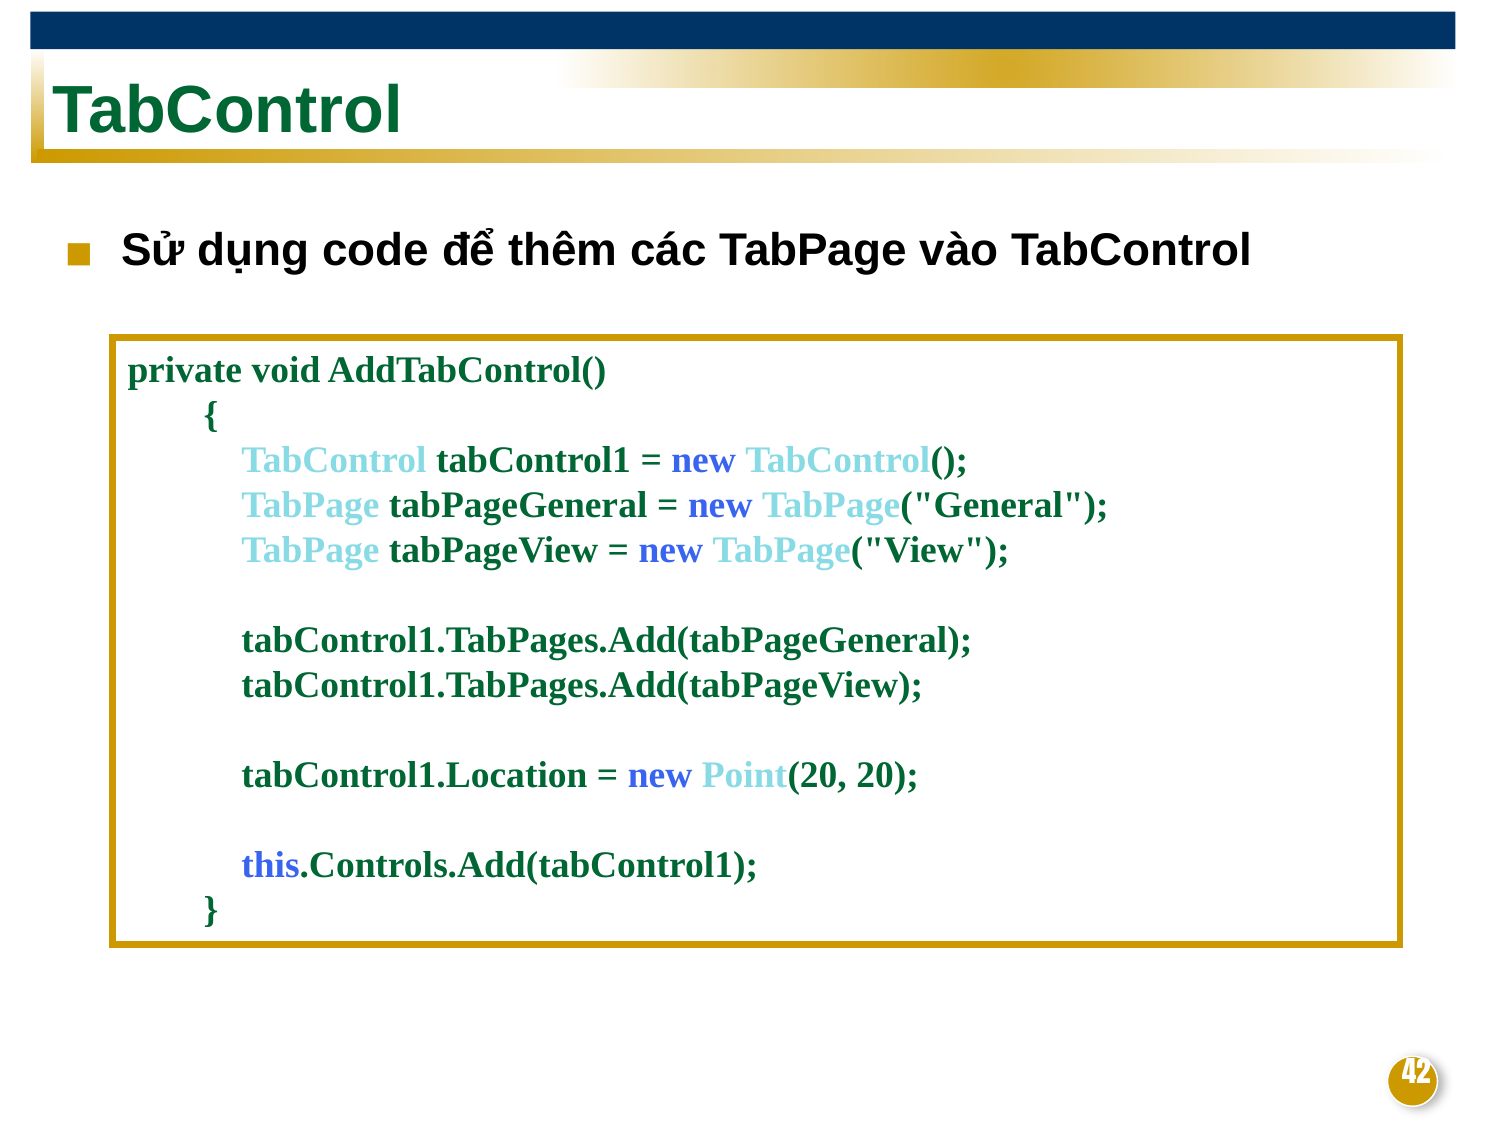

# TabControl
Sử dụng code để thêm các TabPage vào TabControl
private void AddTabControl()
        {
            TabControl tabControl1 = new TabControl();
            TabPage tabPageGeneral = new TabPage("General");
            TabPage tabPageView = new TabPage("View");

            tabControl1.TabPages.Add(tabPageGeneral);
            tabControl1.TabPages.Add(tabPageView);

            tabControl1.Location = new Point(20, 20);

            this.Controls.Add(tabControl1);
        }
42